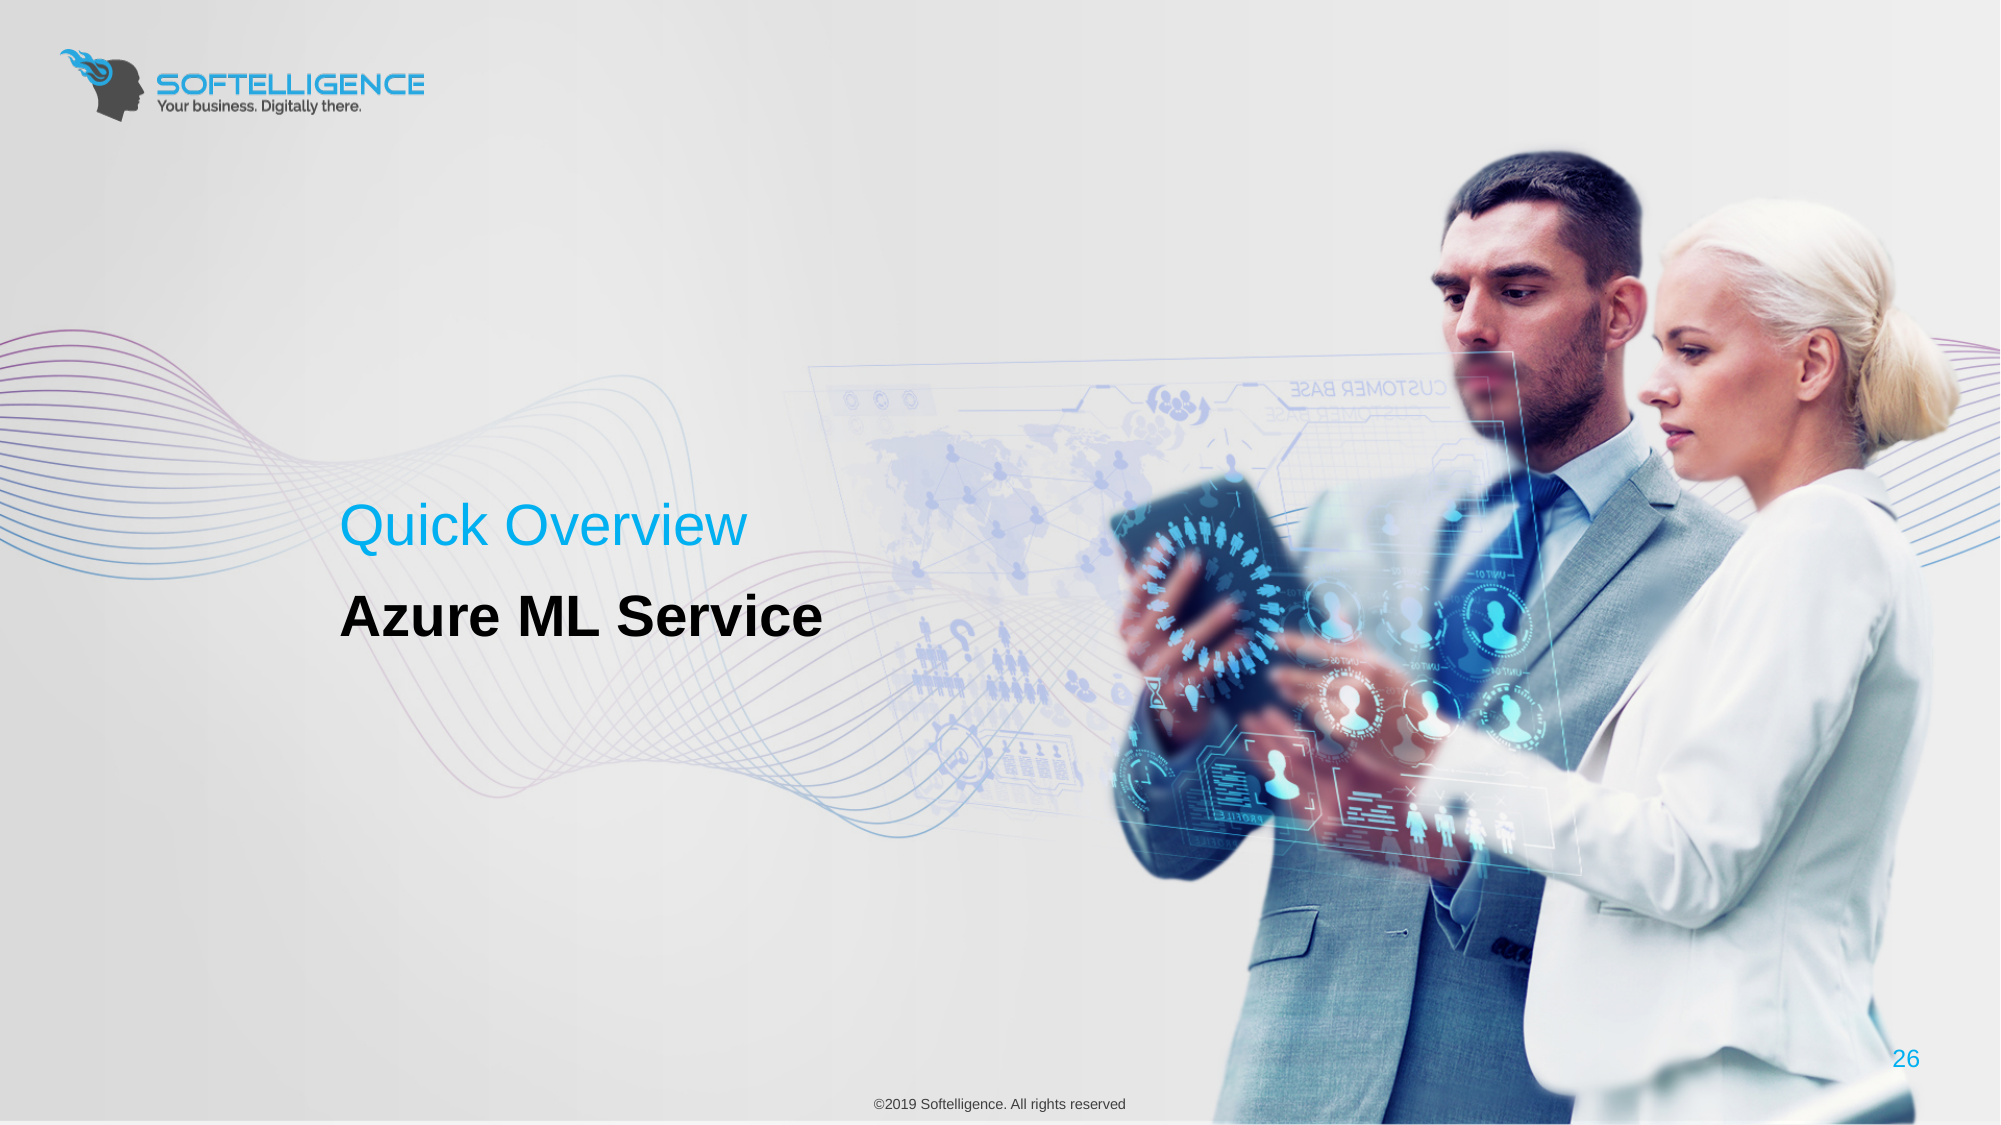

Quick Overview
Azure ML Service
26
©2019 Softelligence. All rights reserved